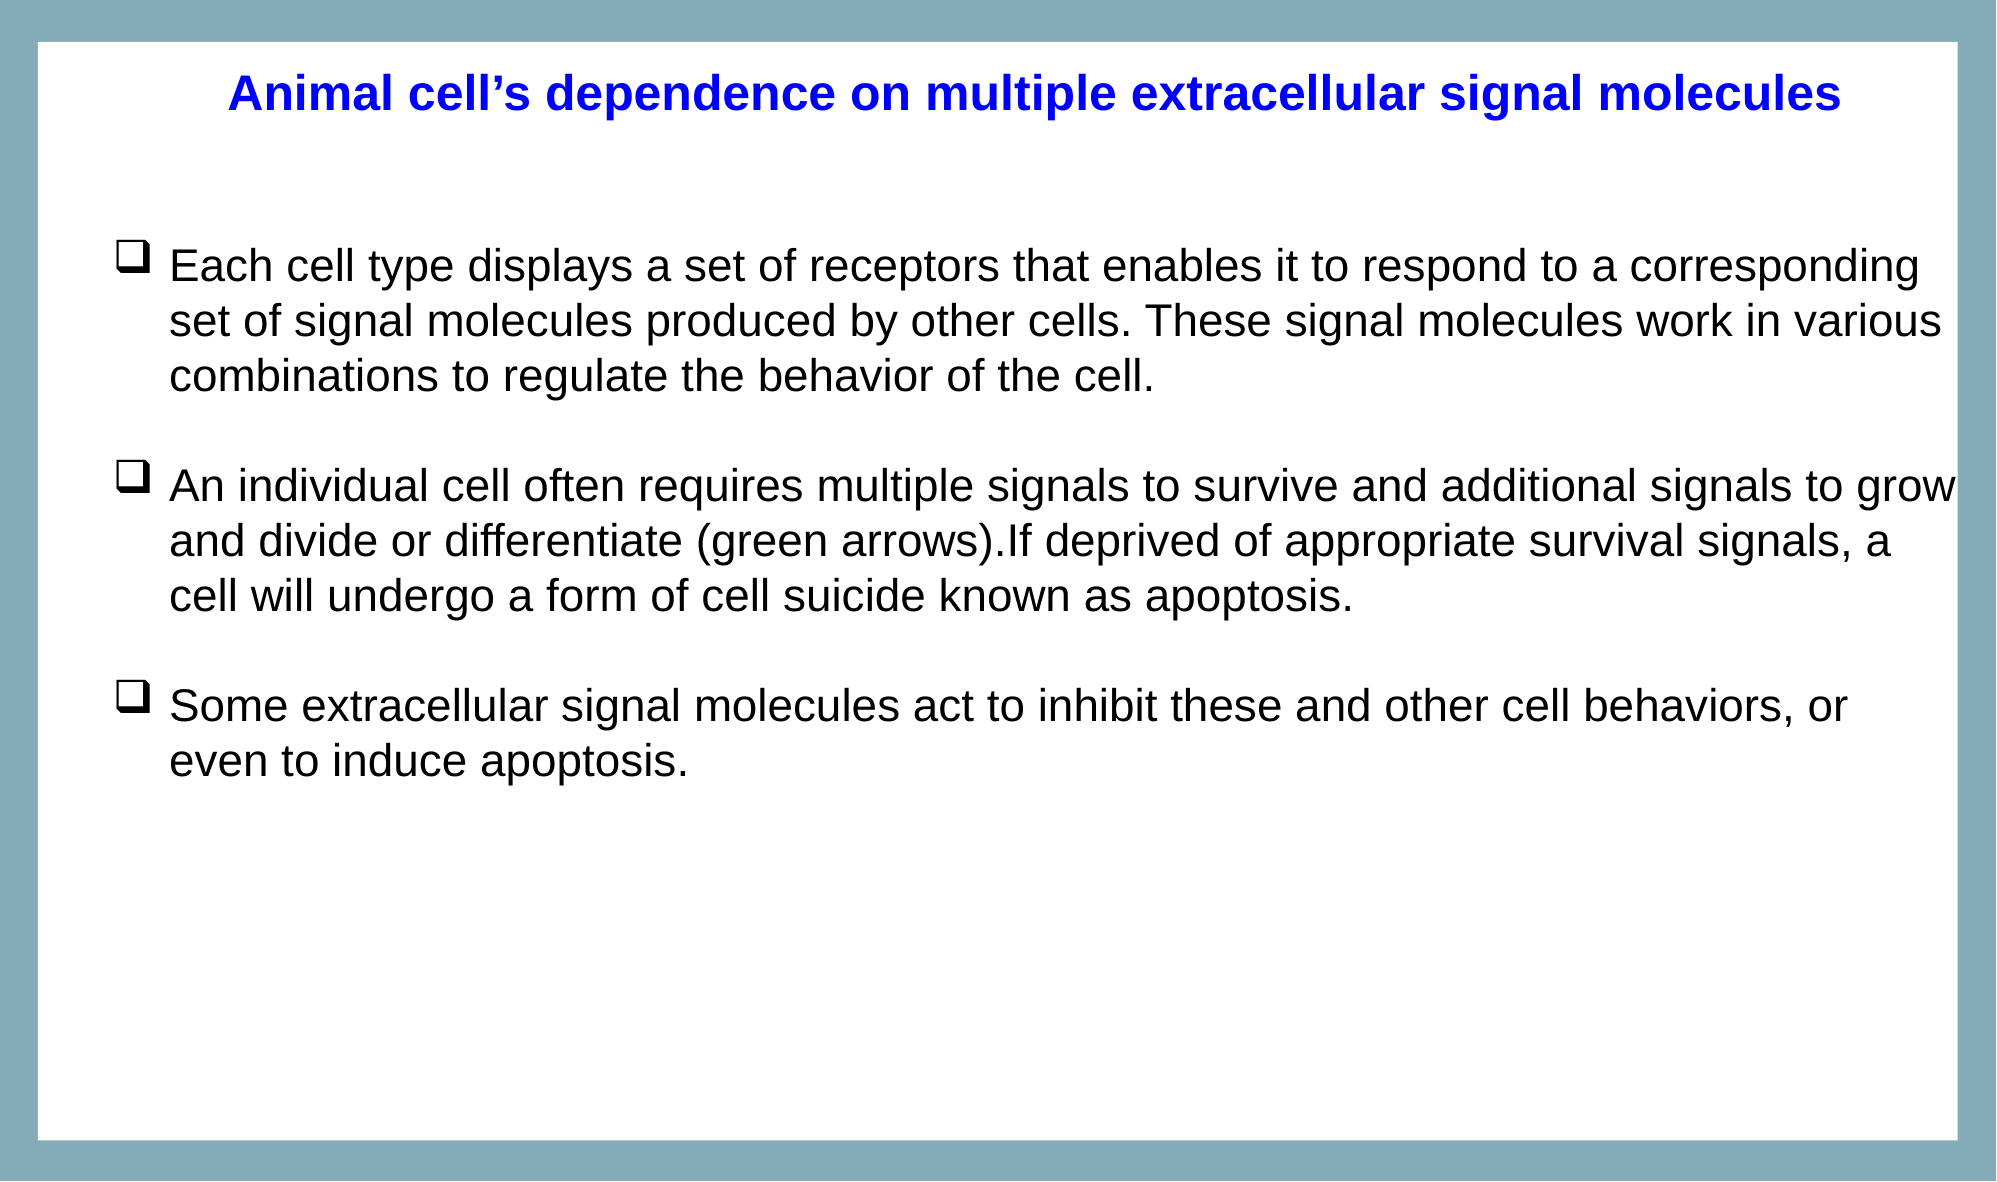

Animal cell’s dependence on multiple extracellular signal molecules

Each cell type displays a set of receptors that enables it to respond to a corresponding set of signal molecules produced by other cells. These signal molecules work in various combinations to regulate the behavior of the cell.

An individual cell often requires multiple signals to survive and additional signals to grow and divide or differentiate (green arrows).If deprived of appropriate survival signals, a cell will undergo a form of cell suicide known as apoptosis.

Some extracellular signal molecules act to inhibit these and other cell behaviors, or even to induce apoptosis.